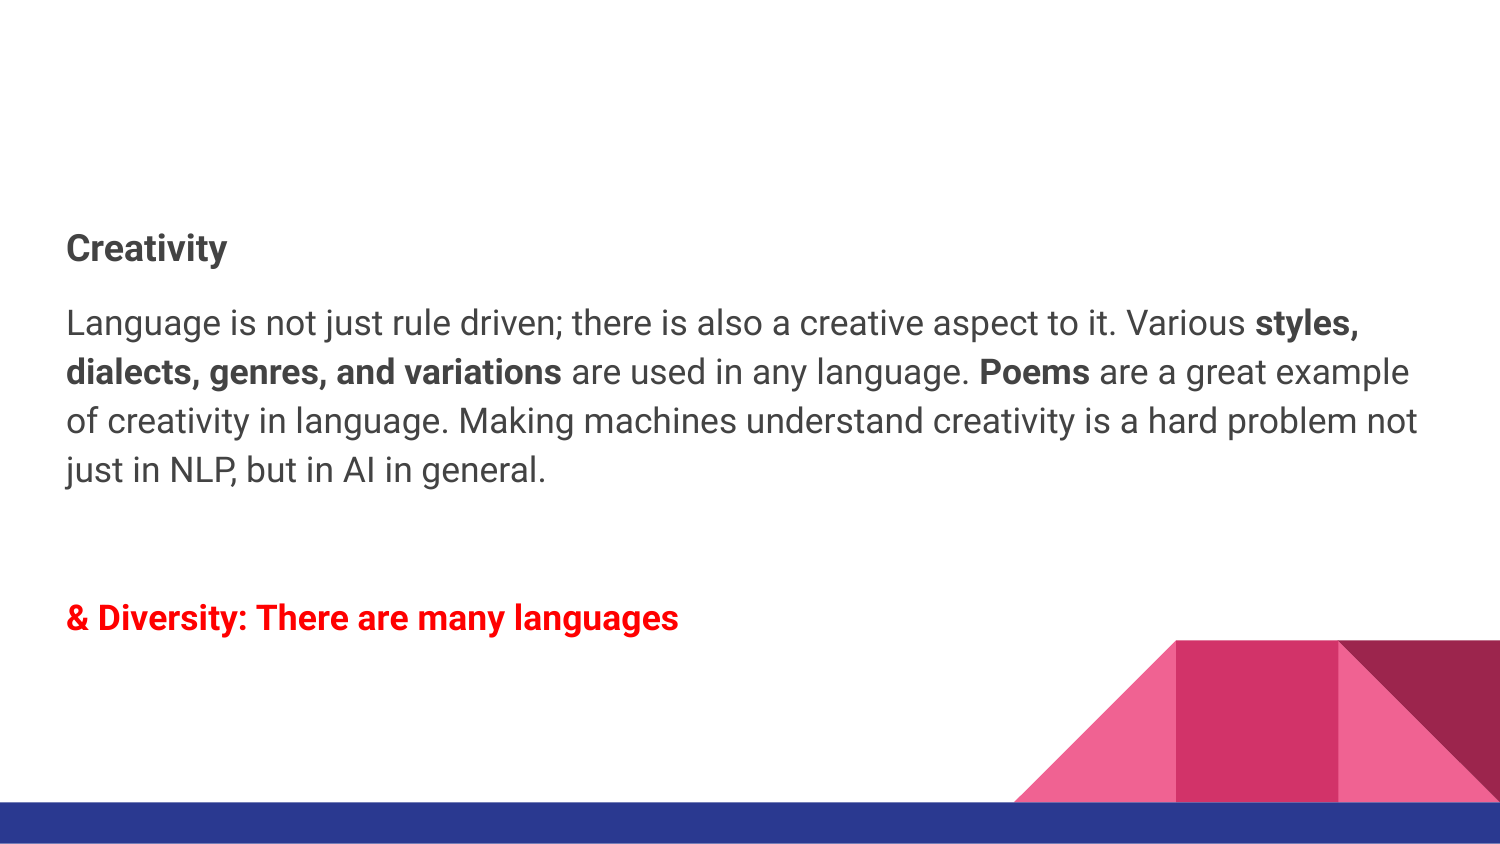

#
Creativity
Language is not just rule driven; there is also a creative aspect to it. Various styles, dialects, genres, and variations are used in any language. Poems are a great example of creativity in language. Making machines understand creativity is a hard problem not just in NLP, but in AI in general.

& Diversity: There are many languages